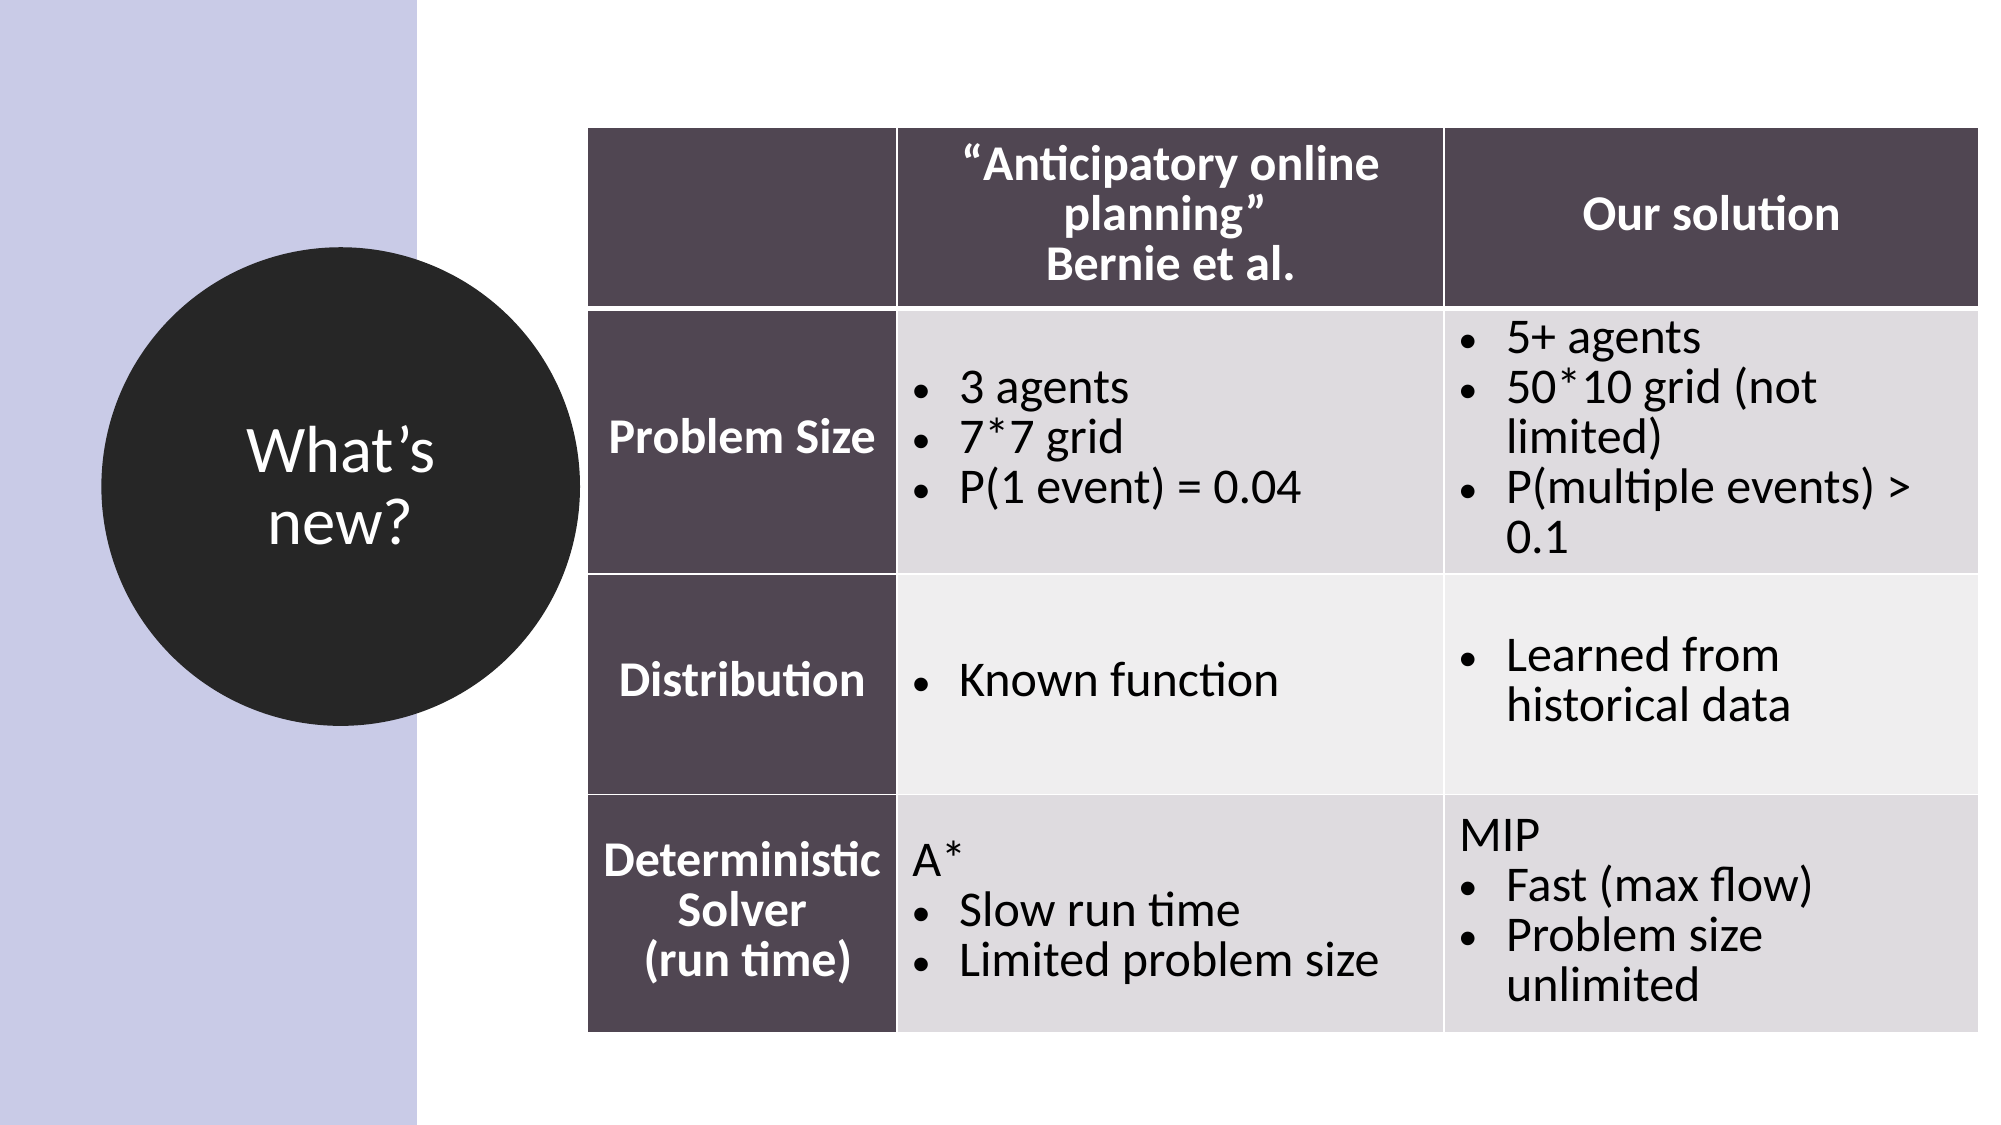

|  | “Anticipatory online planning” Bernie et al. | Our solution |
| --- | --- | --- |
| Problem Size | 3 agents 7\*7 grid P(1 event) = 0.04 | 5+ agents 50\*10 grid (not limited) P(multiple events) > 0.1 |
| Distribution | Known function | Learned from historical data |
| Deterministic Solver (run time) | A\* Slow run time Limited problem size | MIP Fast (max flow) Problem size unlimited |
What’s new?